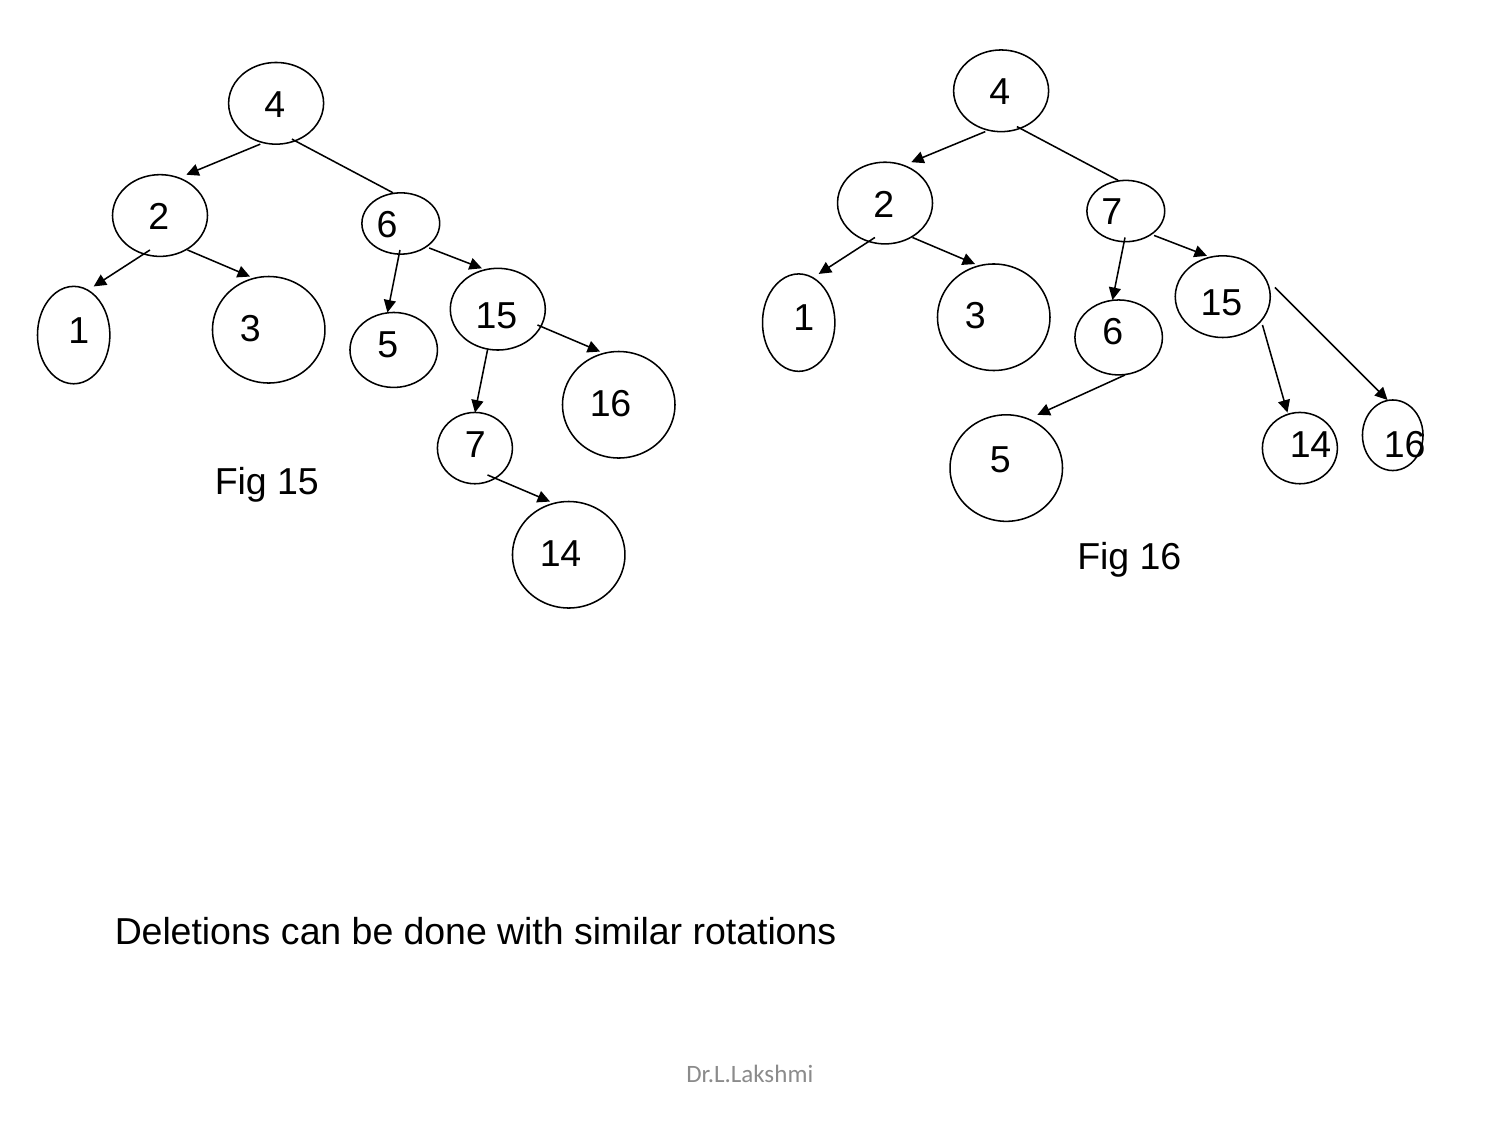

4

2

7

15

1

3

6

16
14

5

Fig 16

4

2

6

15

1

3

5

16

7

14
Fig 15
Deletions can be done with similar rotations
Dr.L.Lakshmi